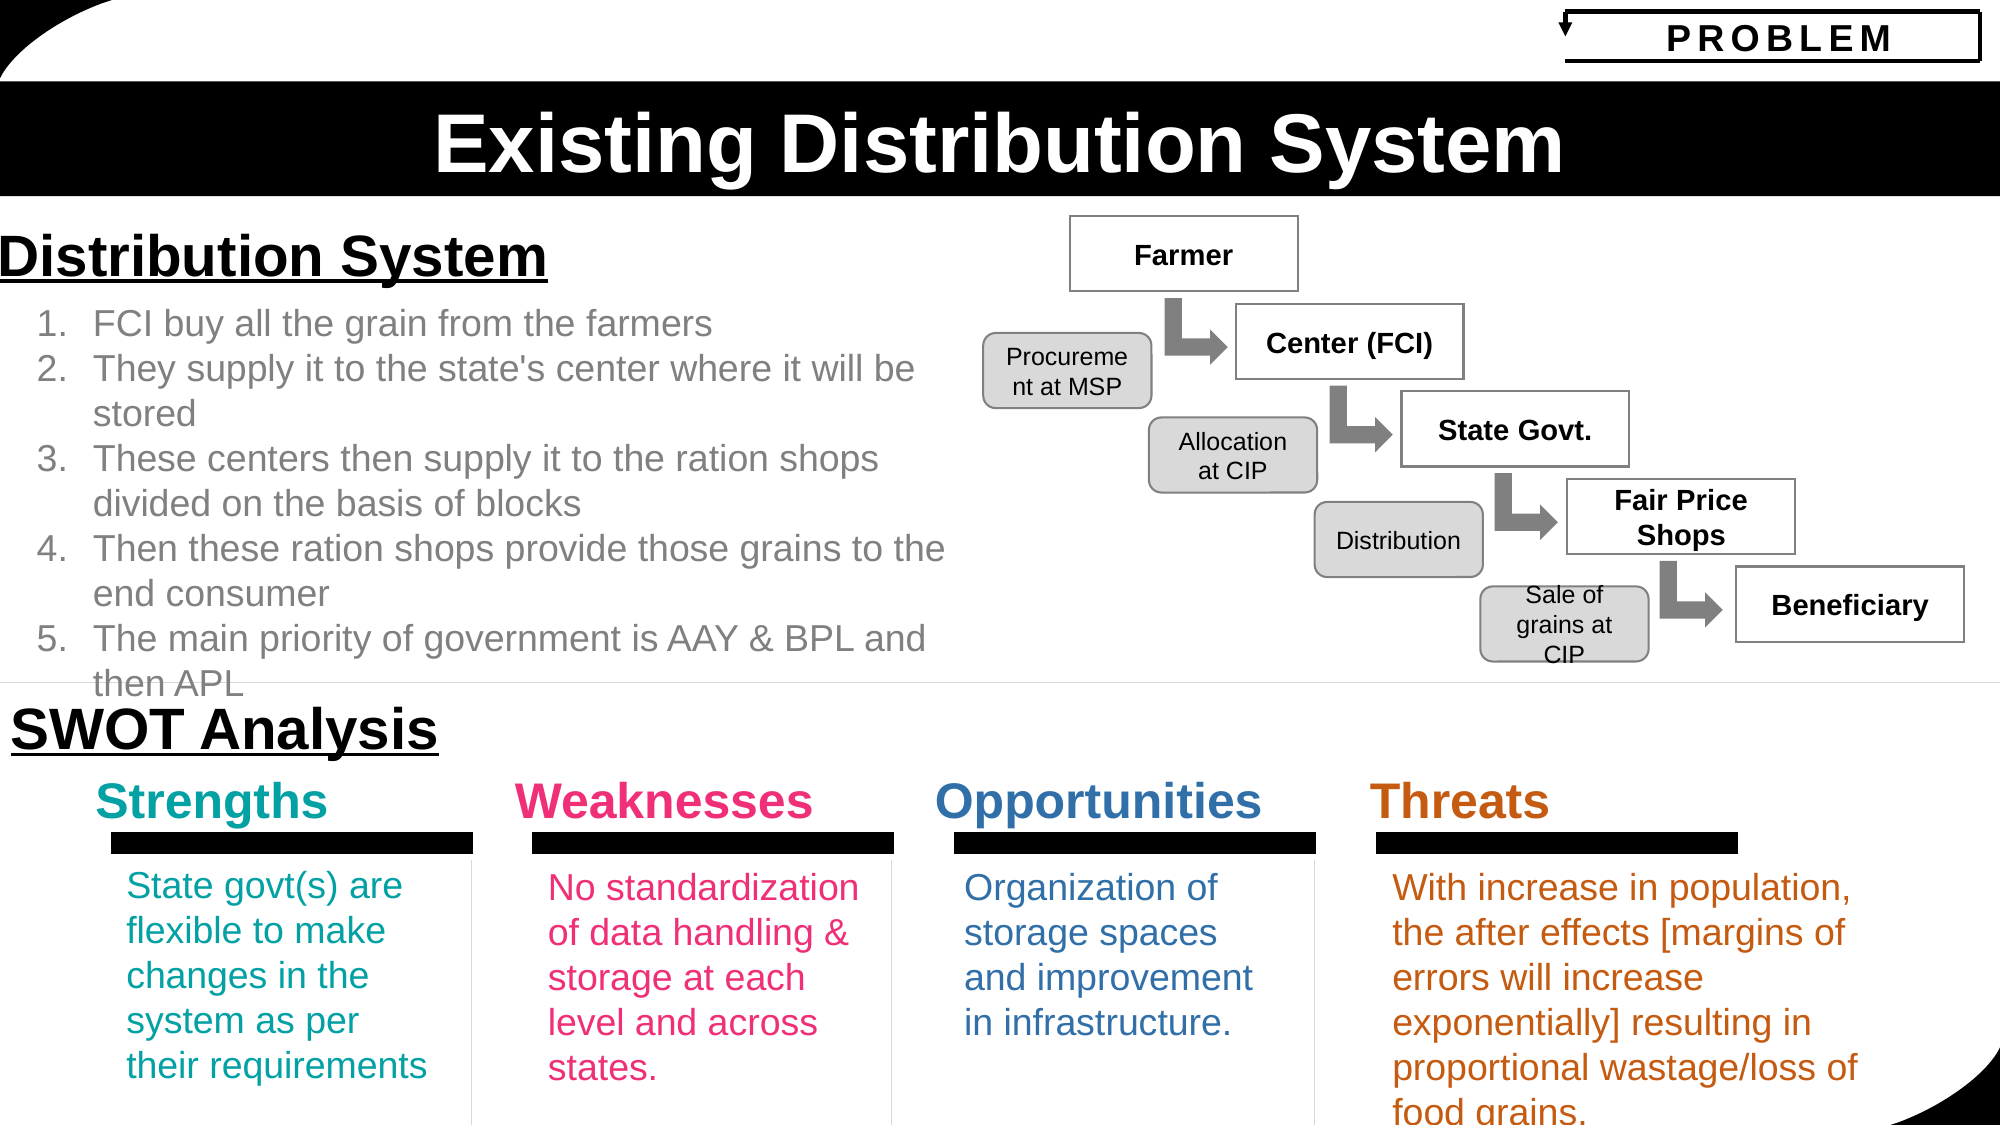

PROBLEM
Existing Distribution System
Distribution System
Farmer
FCI buy all the grain from the farmers
They supply it to the state's center where it will be stored
These centers then supply it to the ration shops divided on the basis of blocks
Then these ration shops provide those grains to the end consumer
The main priority of government is AAY & BPL and then APL

Center (FCI)
Procurement at MSP

Strengths
Weaknesses
Opportunities
Threats

State Govt.
Allocation at CIP

Fair Price Shops
Distribution

Beneficiary
Sale of grains at CIP
SWOT Analysis
State govt(s) are flexible to make changes in the system as per their requirements
No standardization of data handling & storage at each level and across states.
Organization of storage spaces and improvement in infrastructure.
With increase in population, the after effects [margins of errors will increase exponentially] resulting in proportional wastage/loss of food grains.